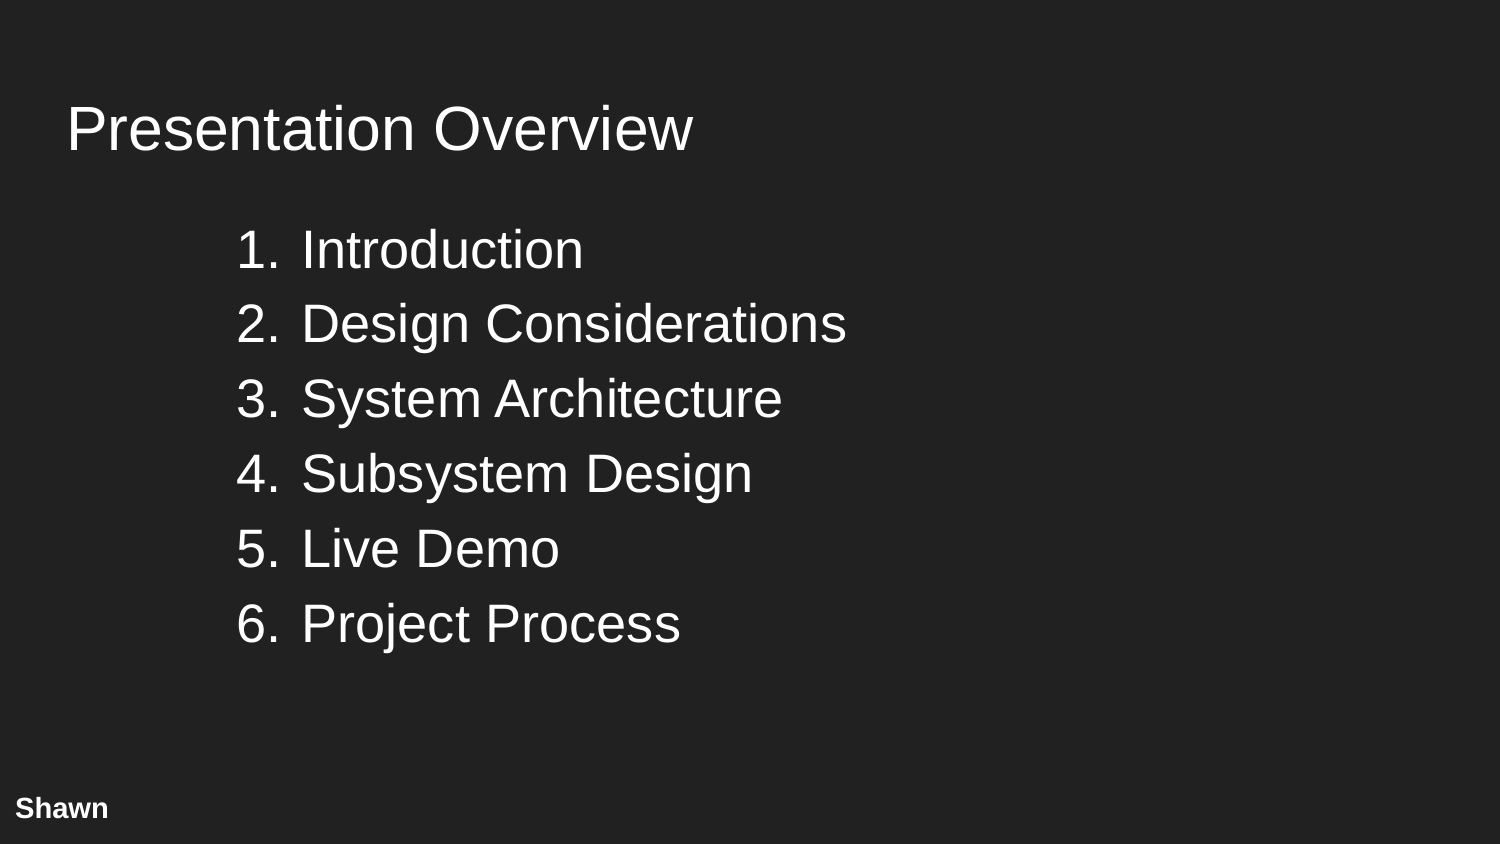

# Presentation Overview
Introduction
Design Considerations
System Architecture
Subsystem Design
Live Demo
Project Process

Shawn